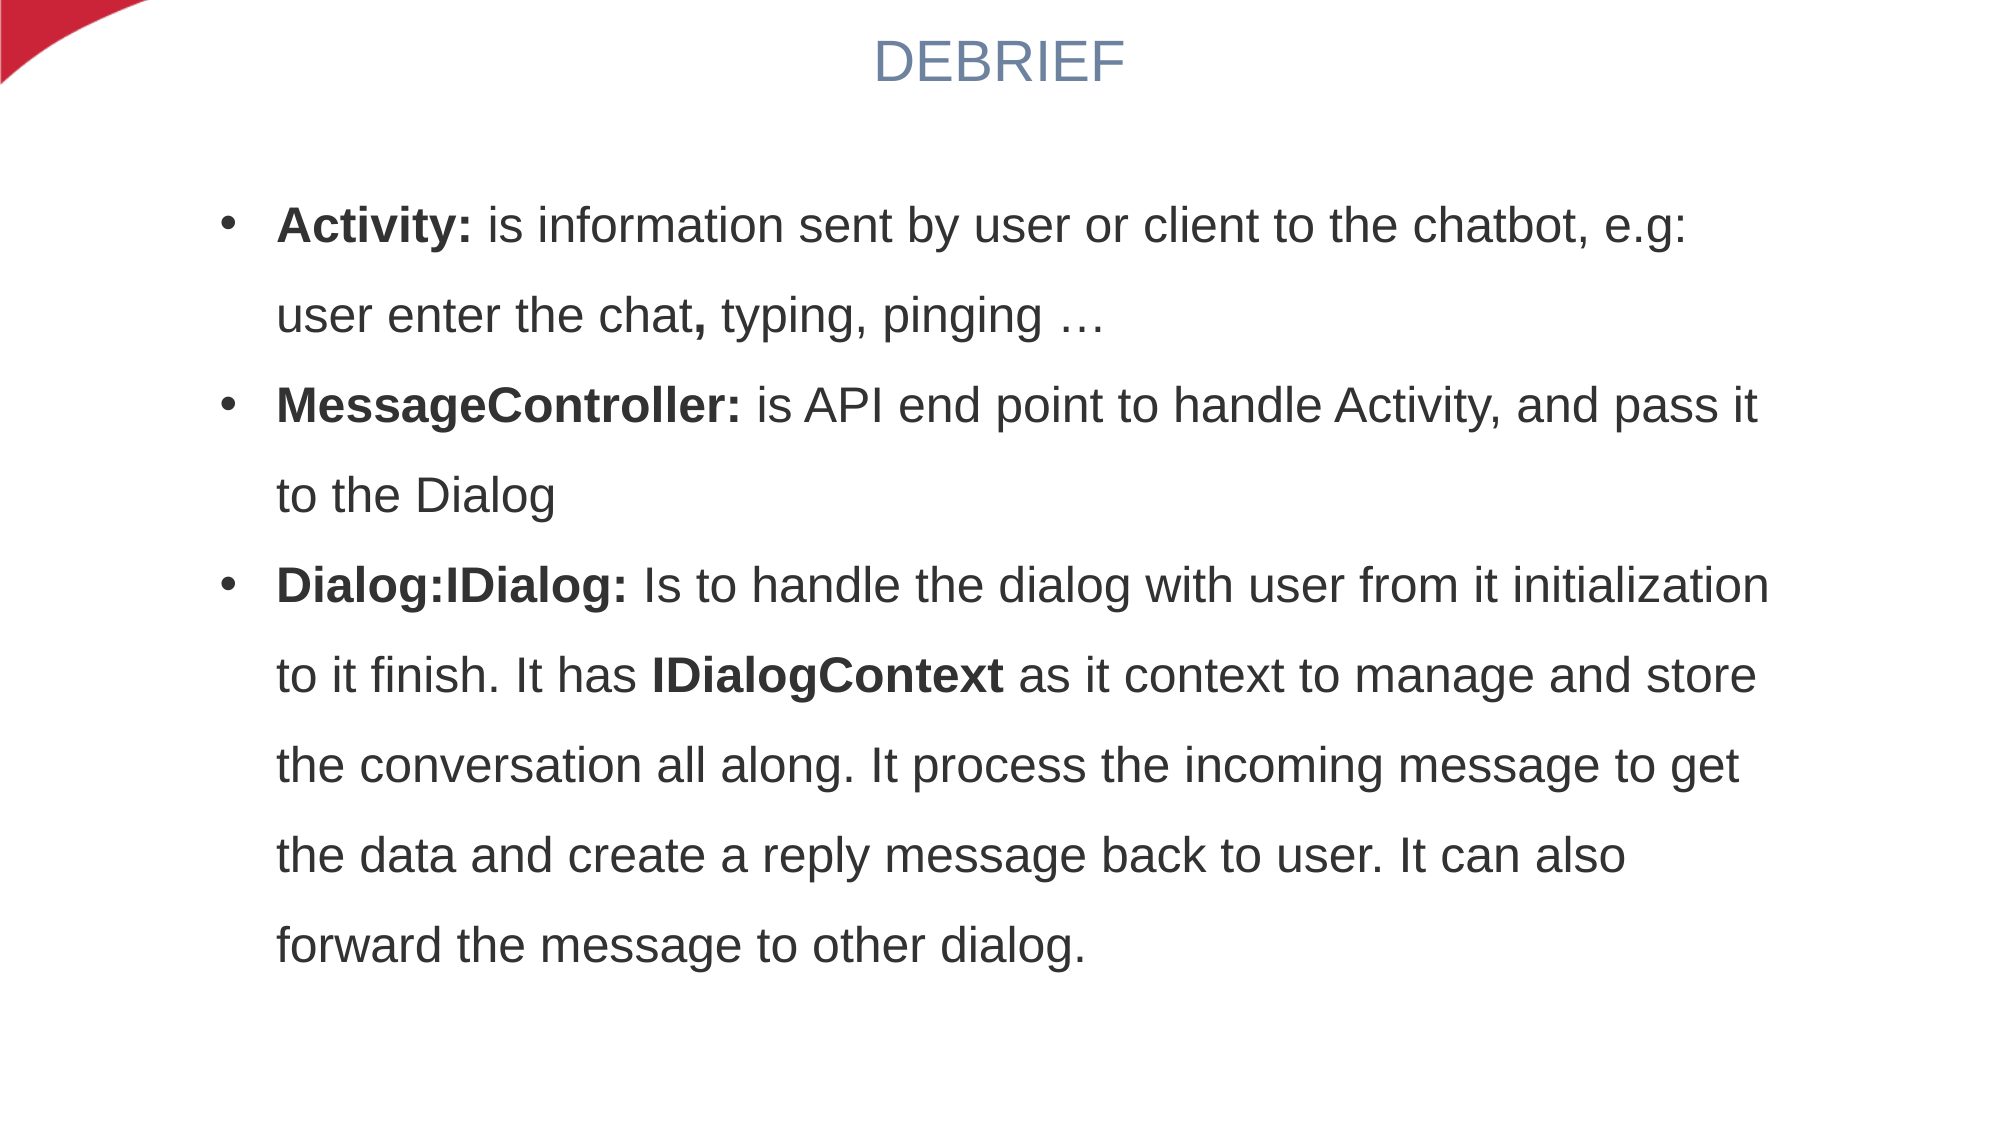

# DEBRIEF
Activity: is information sent by user or client to the chatbot, e.g: user enter the chat, typing, pinging …
MessageController: is API end point to handle Activity, and pass it to the Dialog
Dialog:IDialog: Is to handle the dialog with user from it initialization to it finish. It has IDialogContext as it context to manage and store the conversation all along. It process the incoming message to get the data and create a reply message back to user. It can also forward the message to other dialog.